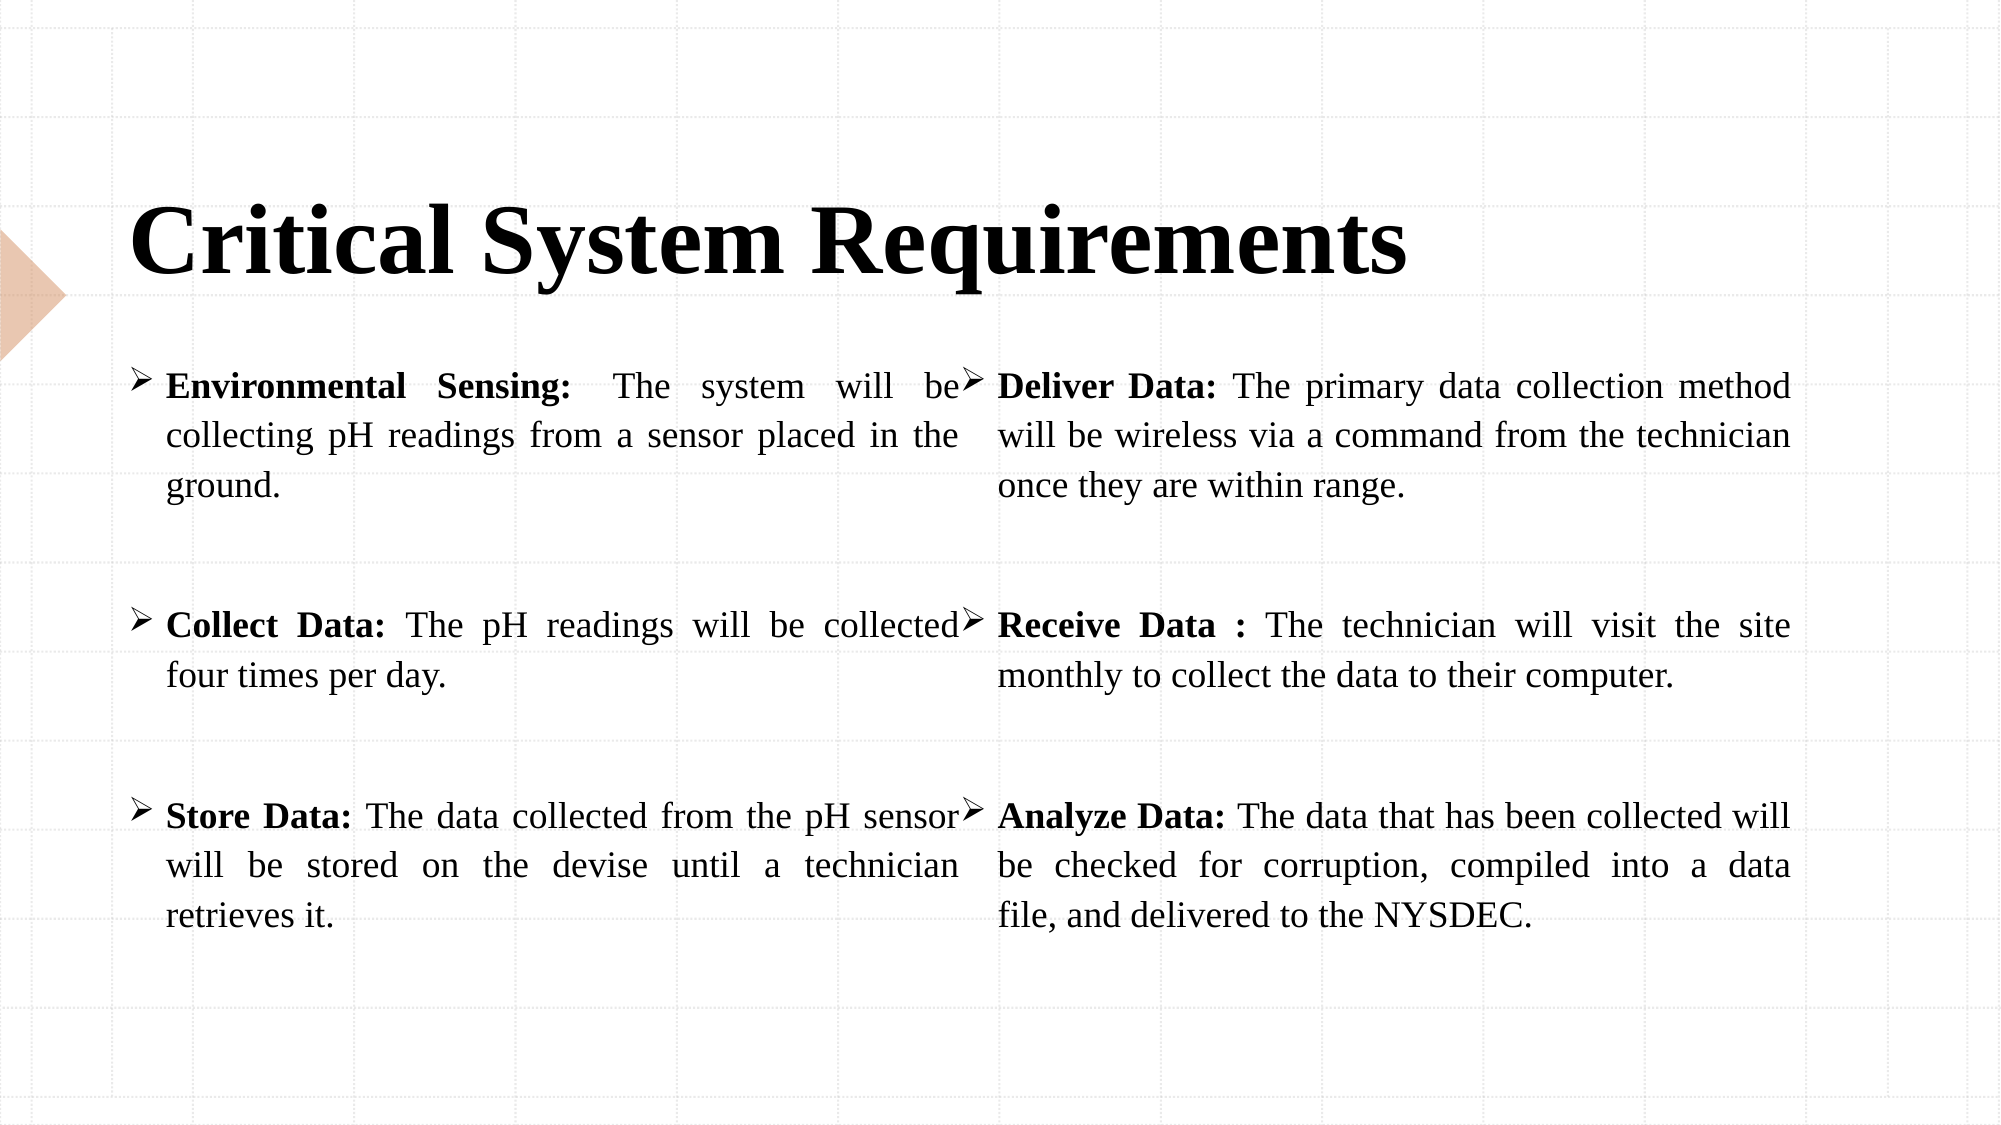

# Critical System Requirements
Environmental Sensing:  The system will be collecting pH readings from a sensor placed in the ground.​

Collect Data: The pH readings will be collected four times per day. ​

Store Data: The data collected from the pH sensor will be stored on the devise until a technician retrieves it. ​

Deliver Data: The primary data collection method will be wireless via a command from the technician once they are within range.​

Receive Data : The technician will visit the site monthly to collect the data to their computer. ​

Analyze Data: The data that has been collected will be checked for corruption, compiled into a data file, and delivered to the NYSDEC. ​